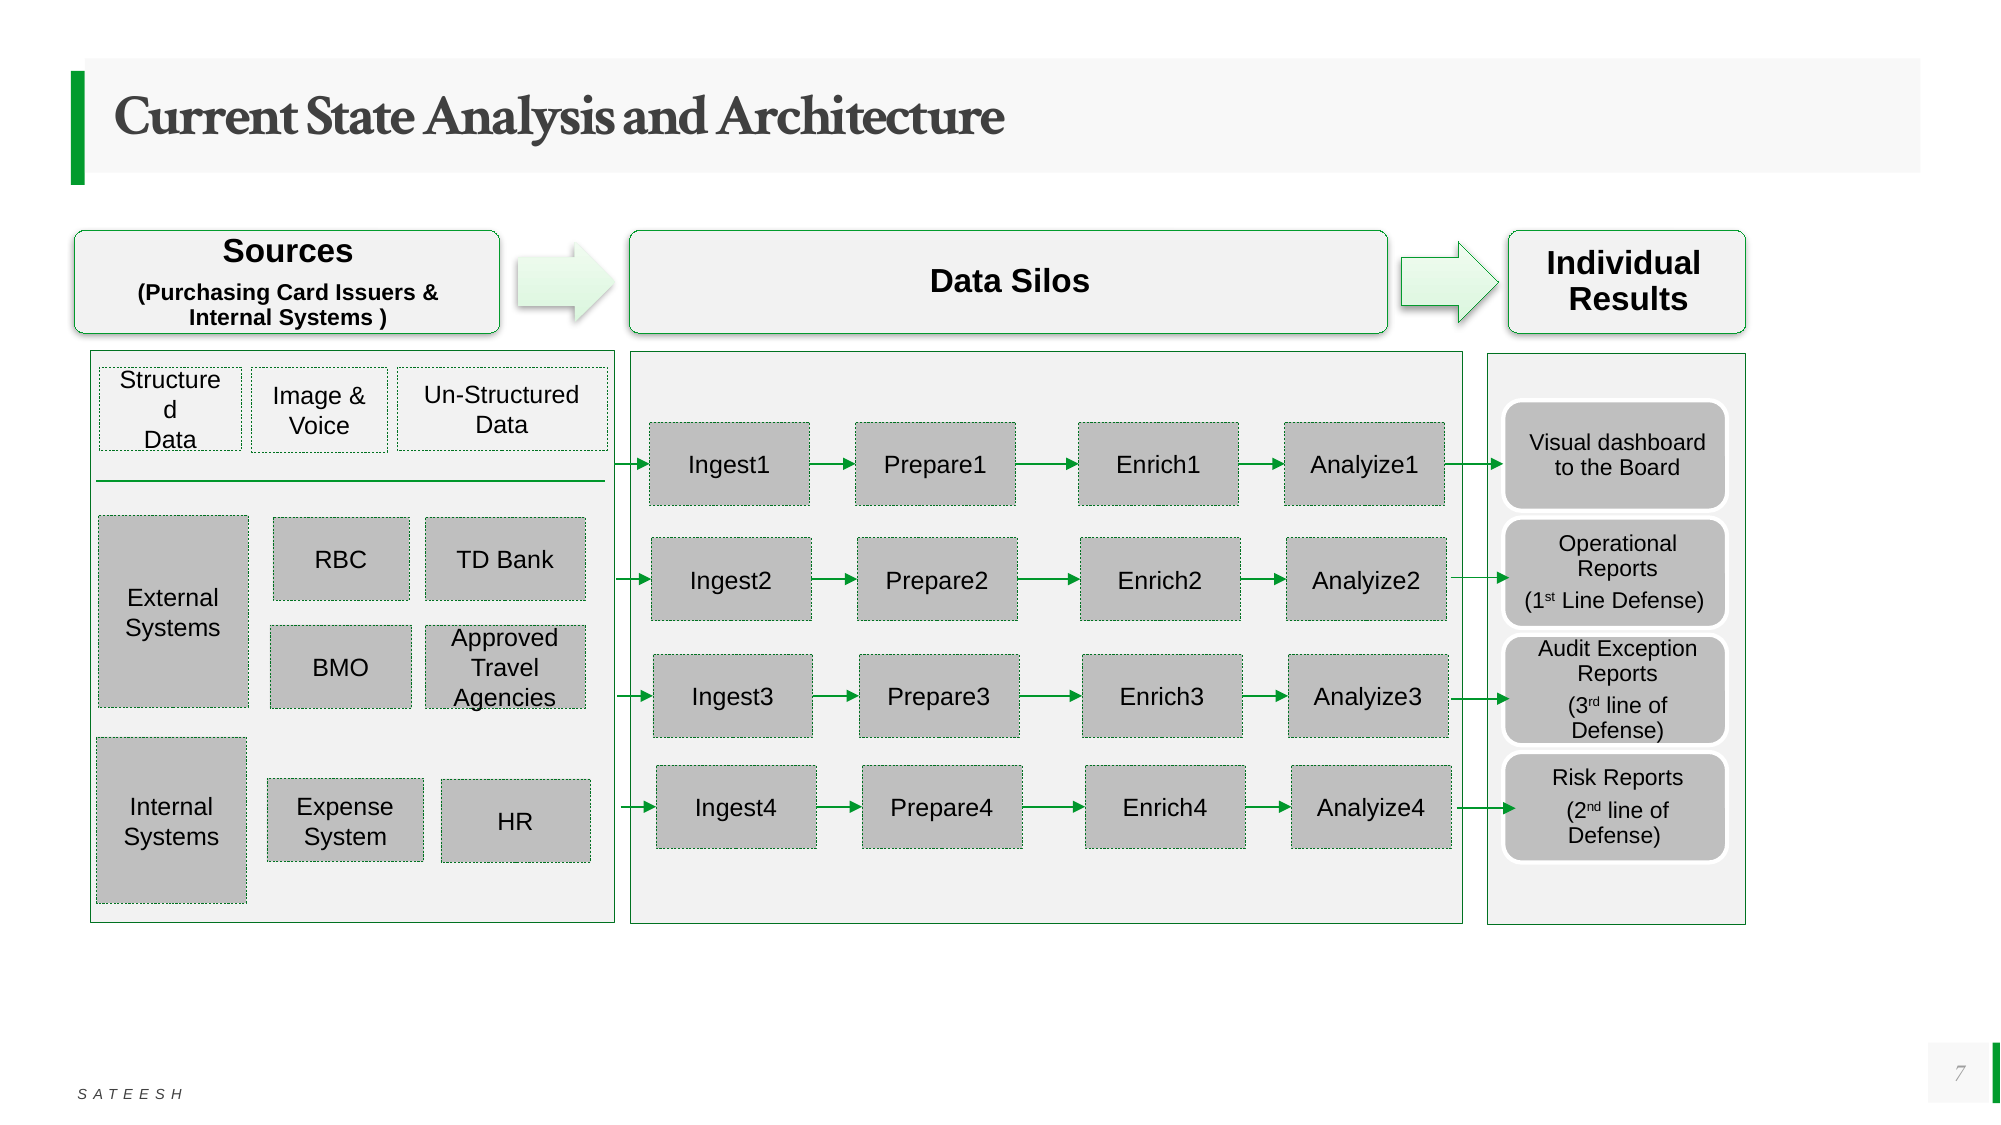

# Current State Analysis and Architecture
Sources
(Purchasing Card Issuers & Internal Systems )

Data Silos

Individual  Results

Structured
Data
Image & Voice
Un-Structured
Data
Visual dashboard to the Board
Operational Reports
(1st Line Defense)
Audit Exception Reports
(3rd line of Defense)
Risk Reports
(2nd line of Defense)
Analyize1
Enrich1
Ingest1
Prepare1
External
Systems
RBC
TD Bank
Analyize2
Enrich2
Ingest2
Prepare2
BMO
Approved Travel Agencies
Analyize3
Enrich3
Ingest3
Prepare3
Internal
Systems
Analyize4
Enrich4
Ingest4
Prepare4
Expense
System
HR
7